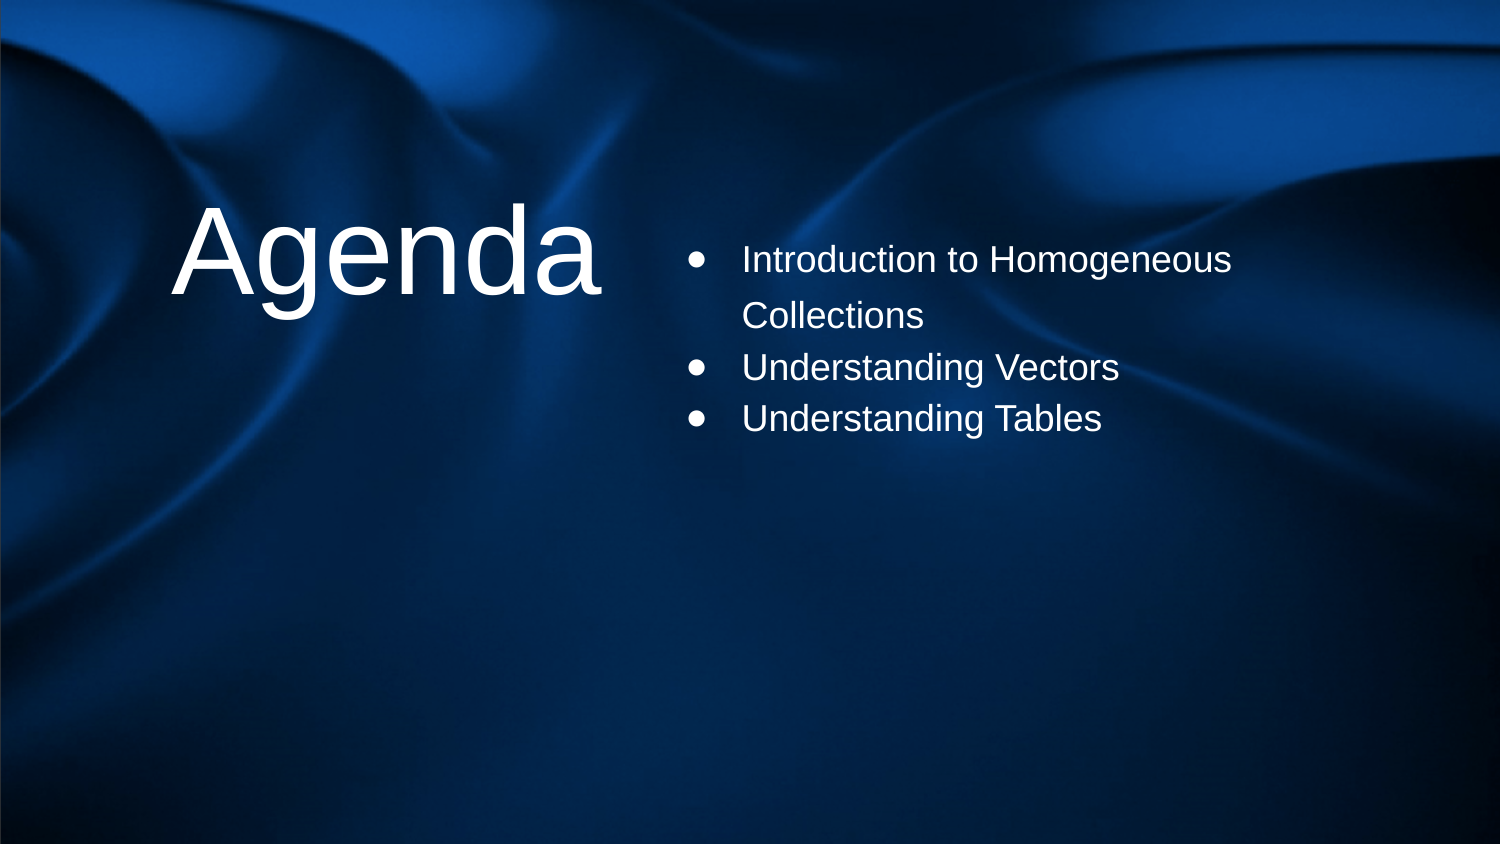

# Agenda
Introduction to Homogeneous Collections
Understanding Vectors
Understanding Tables